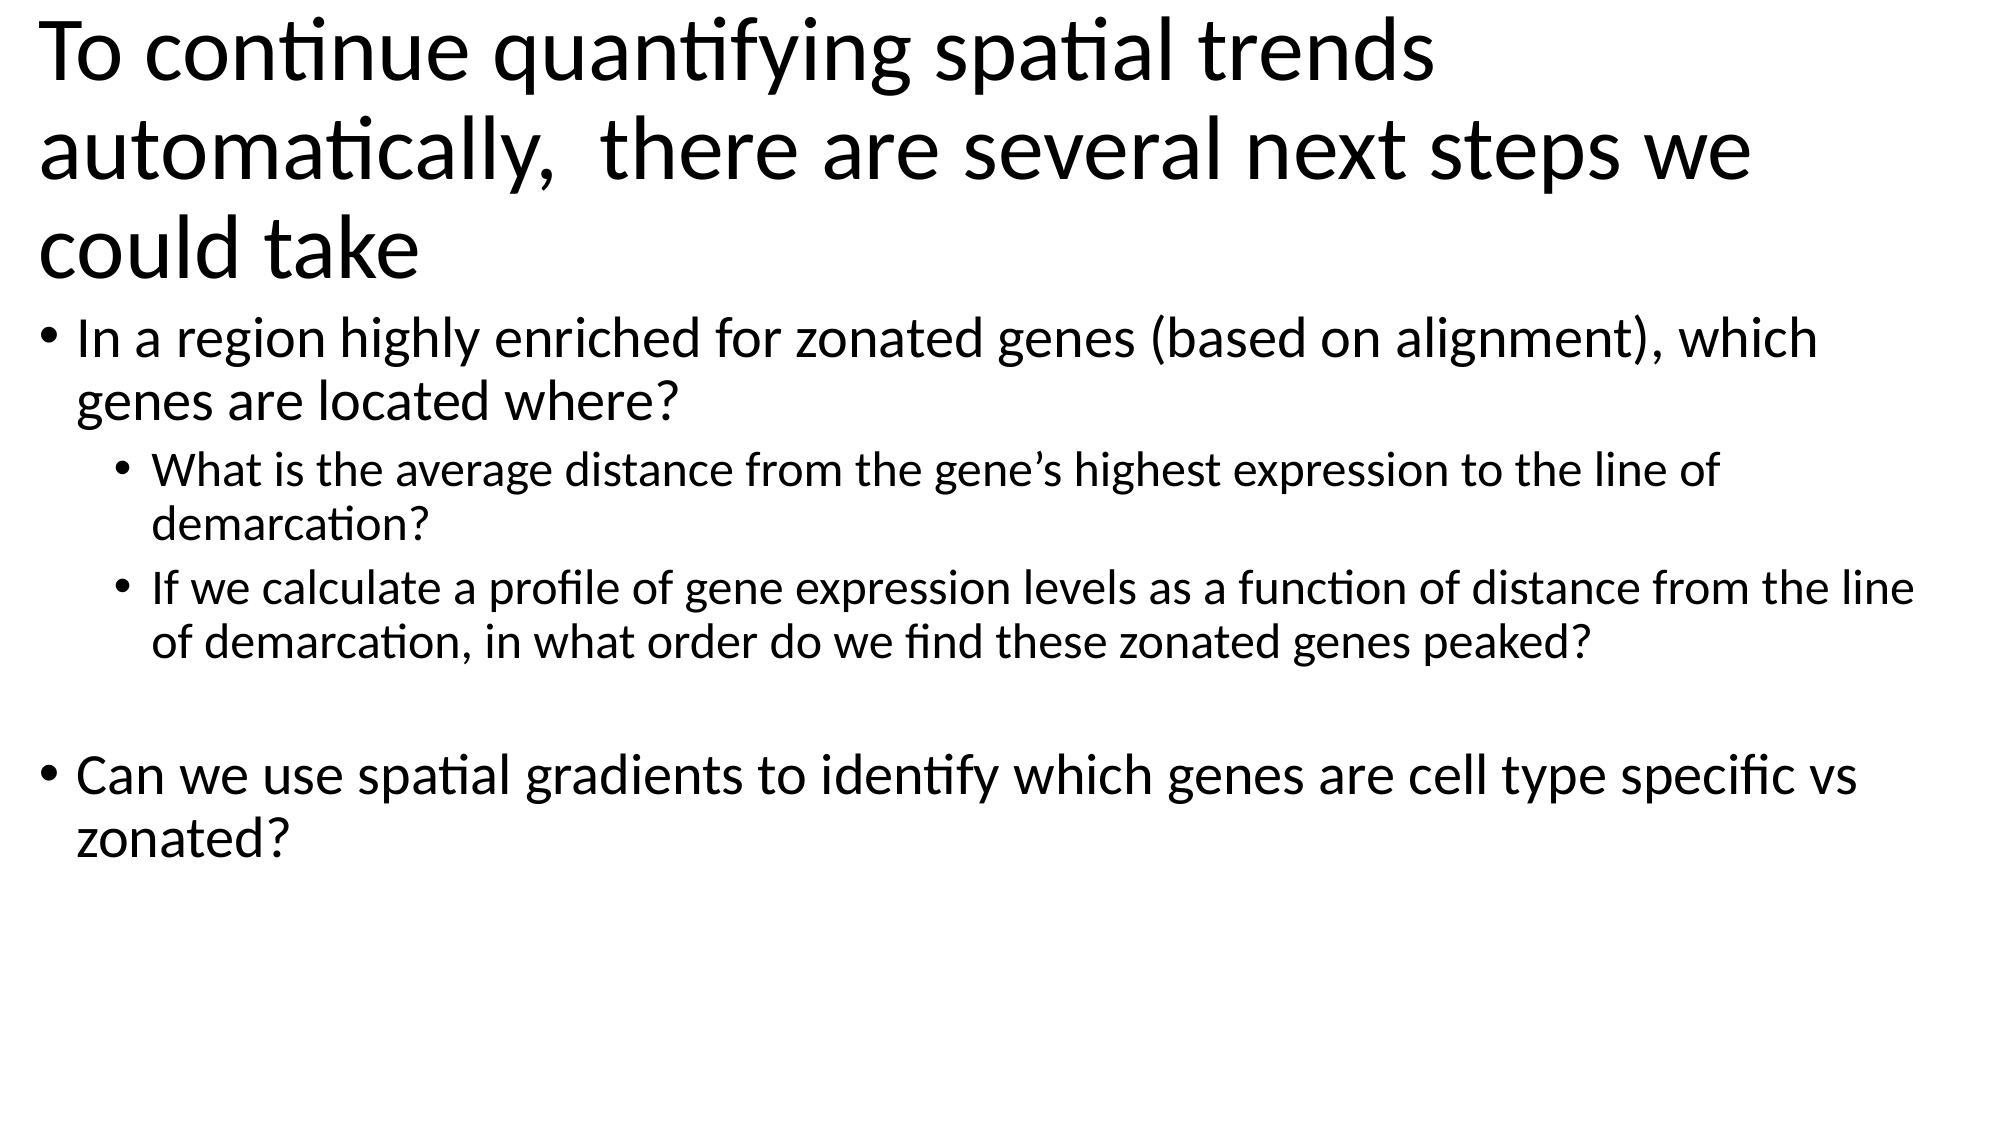

# To continue quantifying spatial trends automatically,  there are several next steps we could take
In a region highly enriched for zonated genes (based on alignment), which genes are located where?
What is the average distance from the gene’s highest expression to the line of demarcation?
If we calculate a profile of gene expression levels as a function of distance from the line of demarcation, in what order do we find these zonated genes peaked?
Can we use spatial gradients to identify which genes are cell type specific vs zonated?